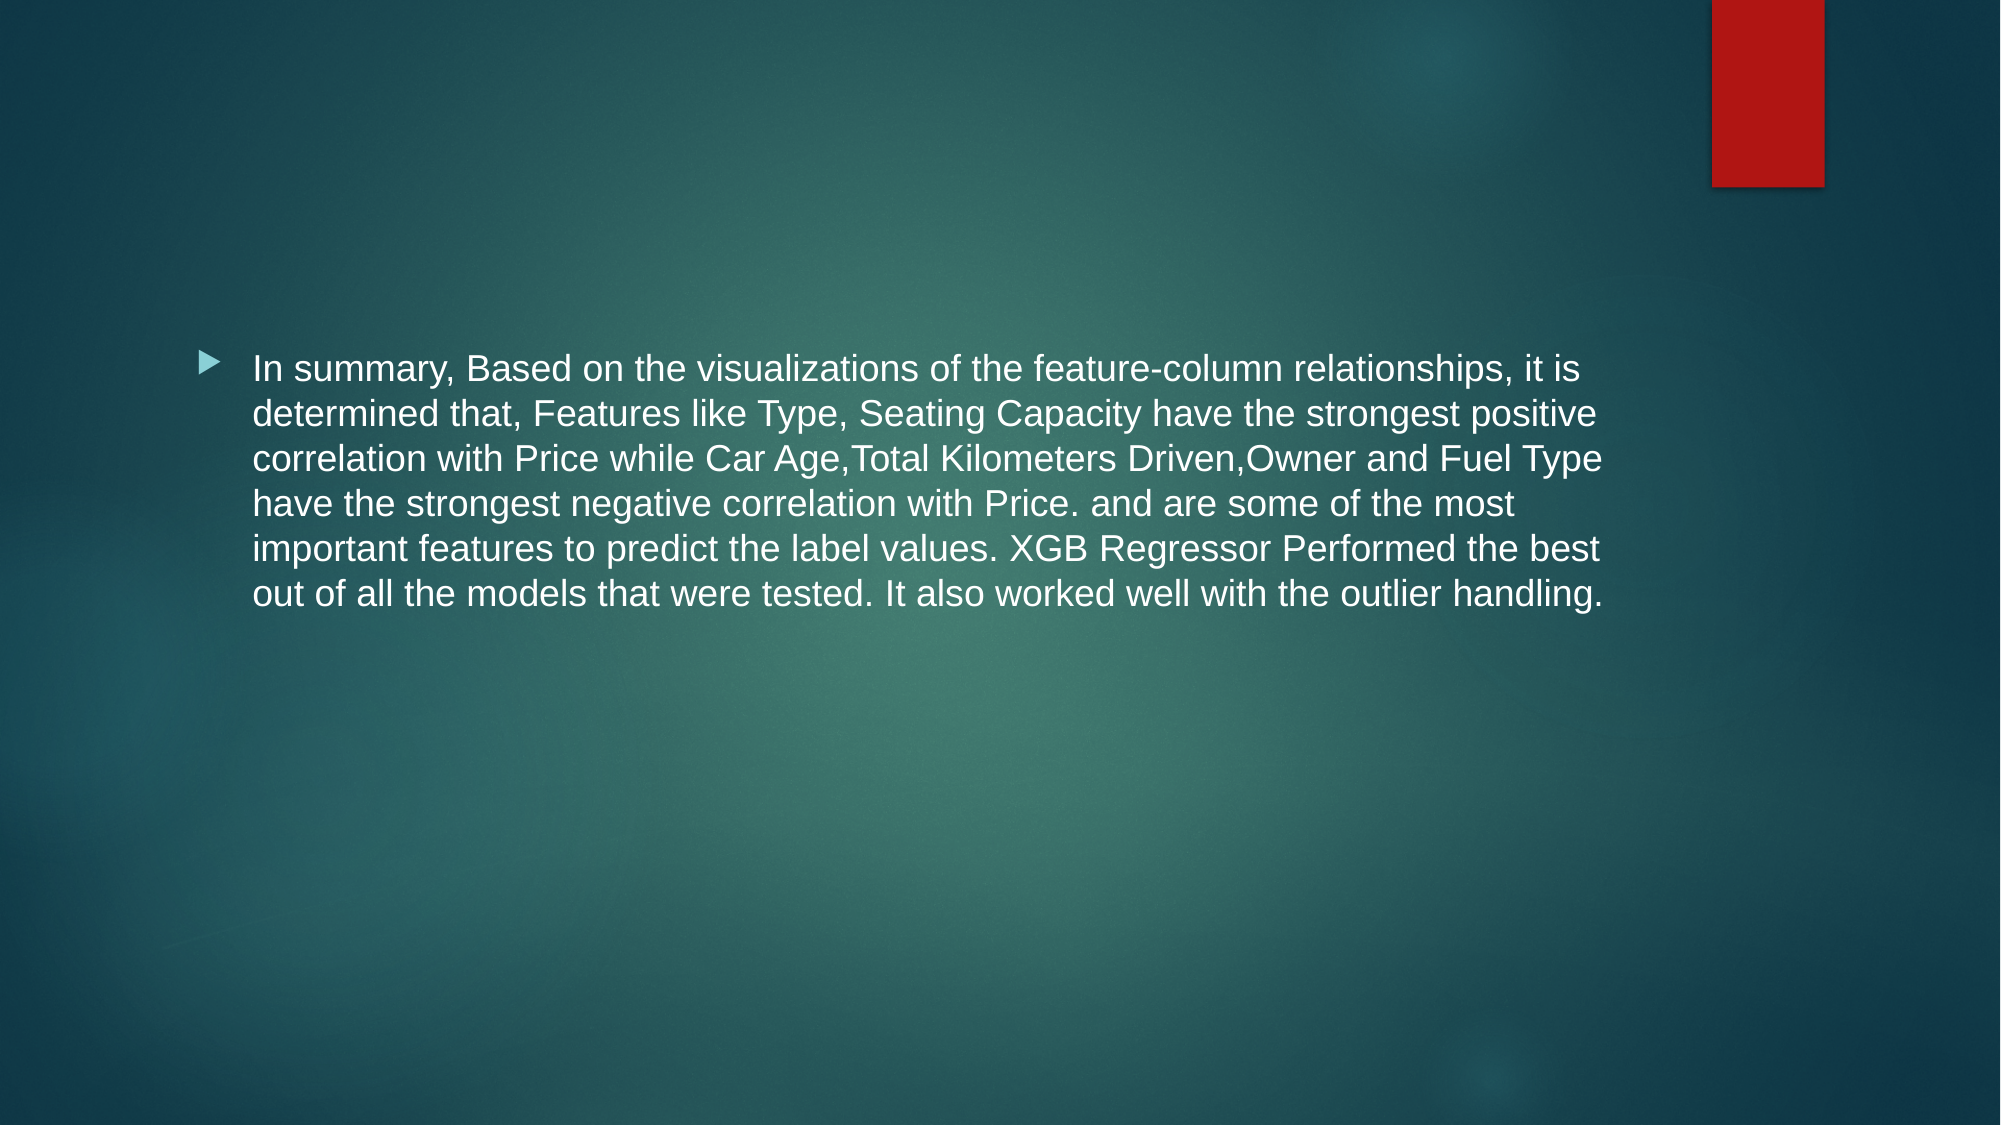

In summary, Based on the visualizations of the feature-column relationships, it is determined that, Features like Type, Seating Capacity have the strongest positive correlation with Price while Car Age,Total Kilometers Driven,Owner and Fuel Type have the strongest negative correlation with Price. and are some of the most important features to predict the label values. XGB Regressor Performed the best out of all the models that were tested. It also worked well with the outlier handling.